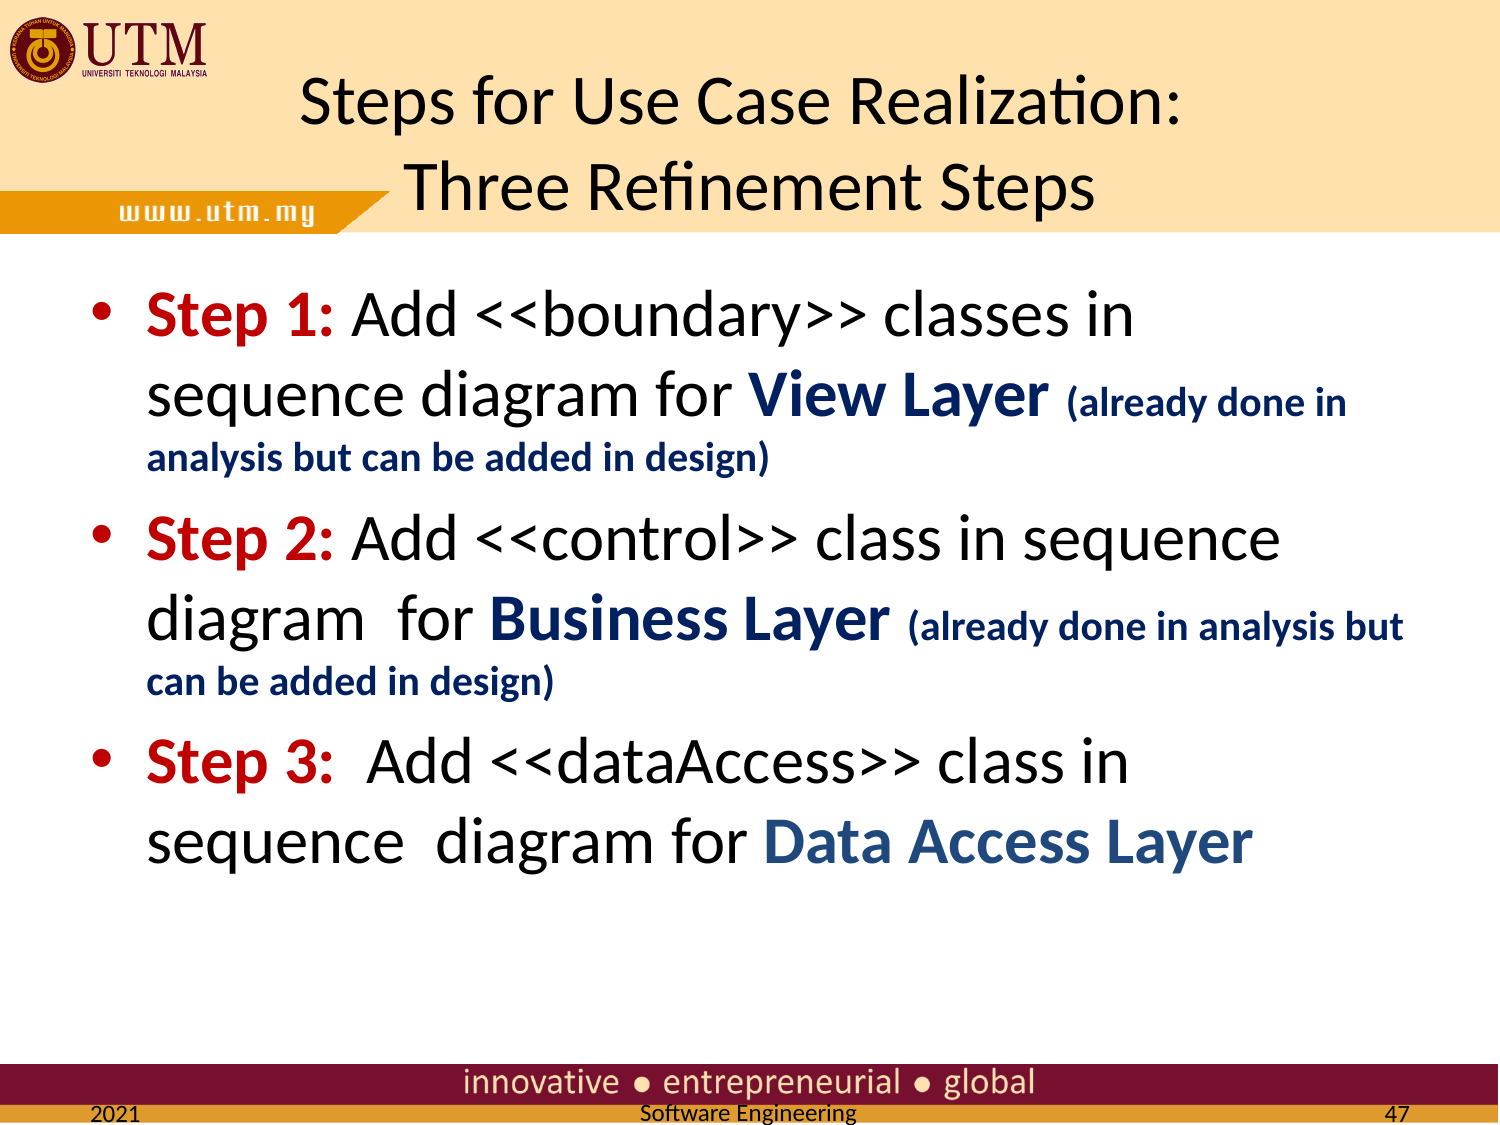

# Steps for Use Case Realization: Three Refinement Steps
Step 1: Add <<boundary>> classes in sequence diagram for View Layer (already done in analysis but can be added in design)
Step 2: Add <<control>> class in sequence diagram  for Business Layer (already done in analysis but can be added in design)
Step 3:  Add <<dataAccess>> class in sequence  diagram for Data Access Layer
2021
47
Software Engineering